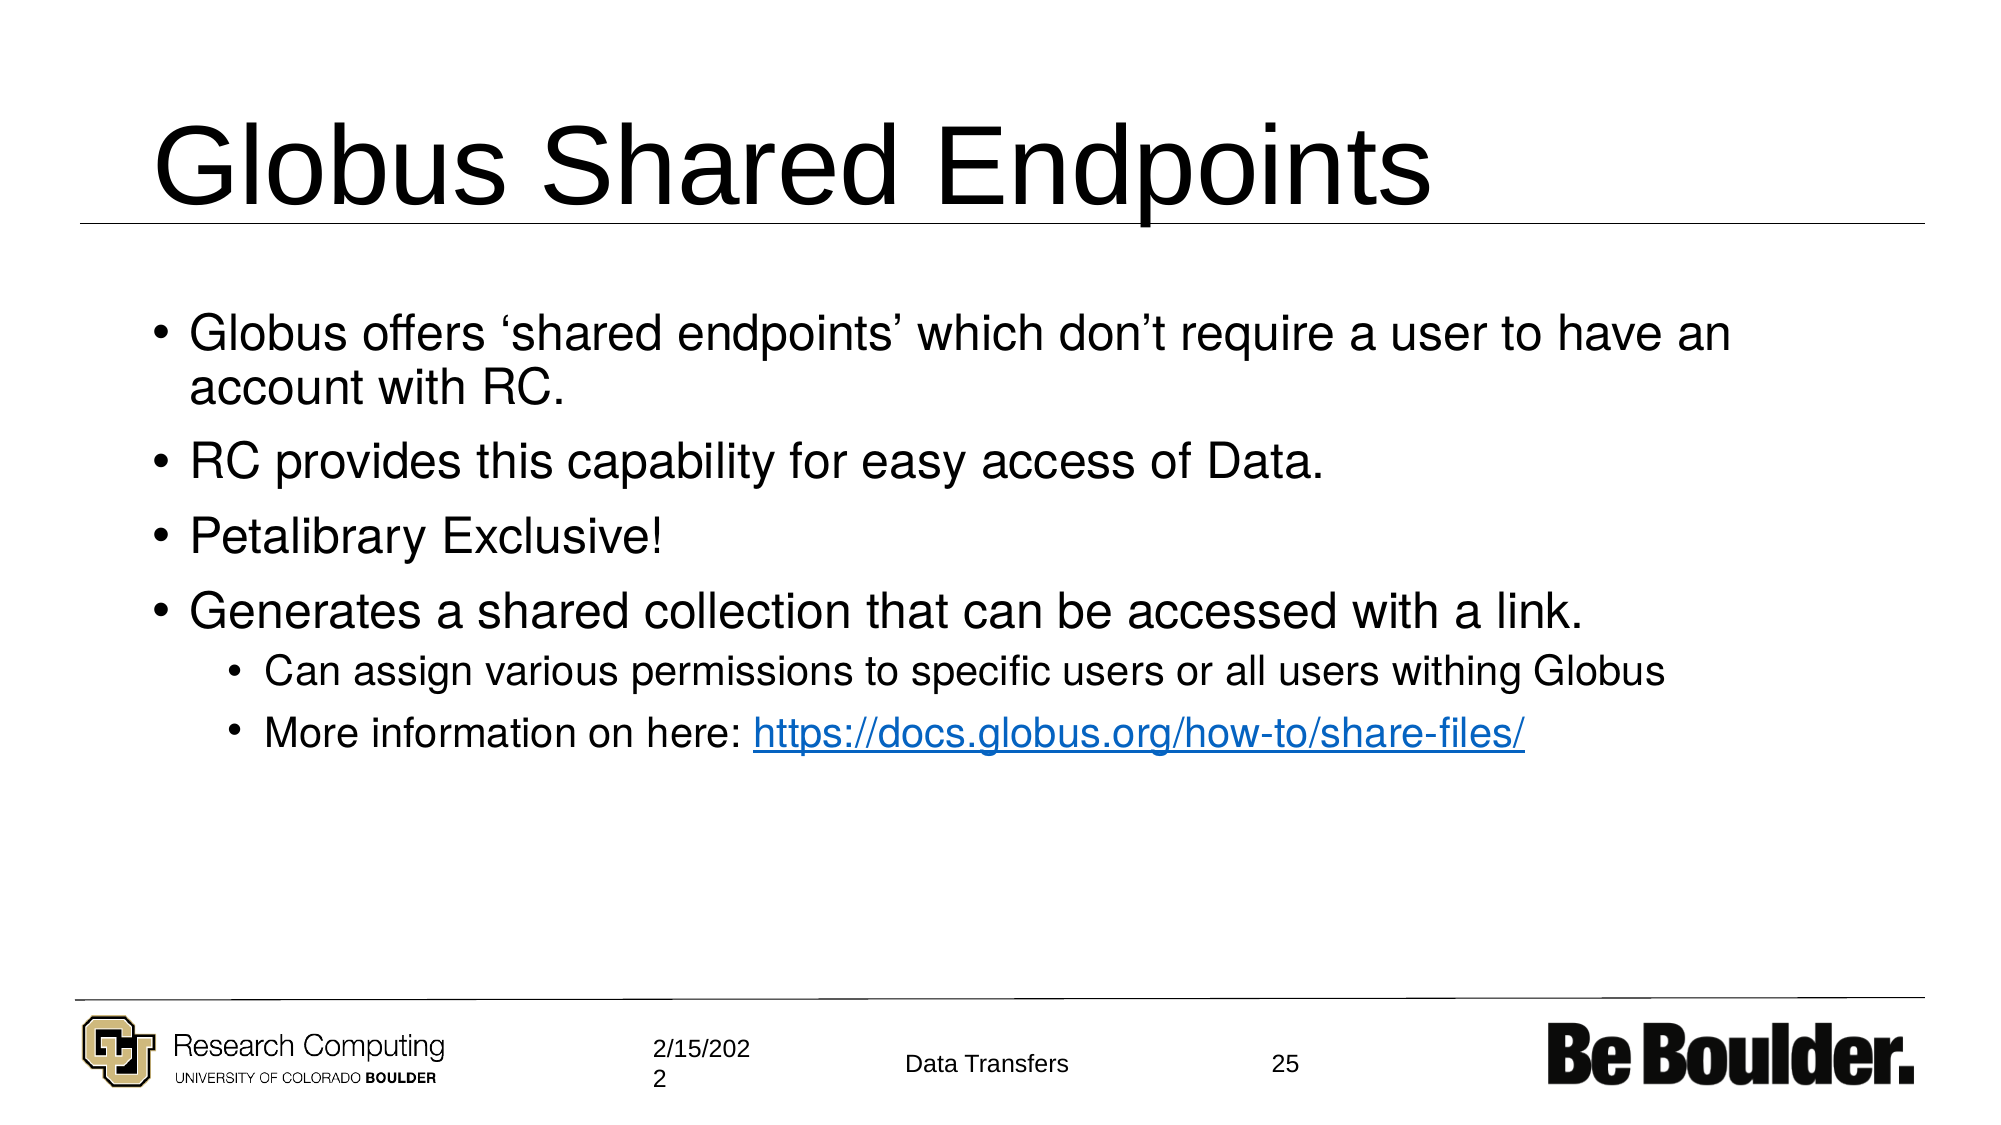

# Globus Shared Endpoints
Globus offers ‘shared endpoints’ which don’t require a user to have an account with RC.
RC provides this capability for easy access of Data.
Petalibrary Exclusive!
Generates a shared collection that can be accessed with a link.
Can assign various permissions to specific users or all users withing Globus
More information on here: https://docs.globus.org/how-to/share-files/

2/15/2022
25
Data Transfers